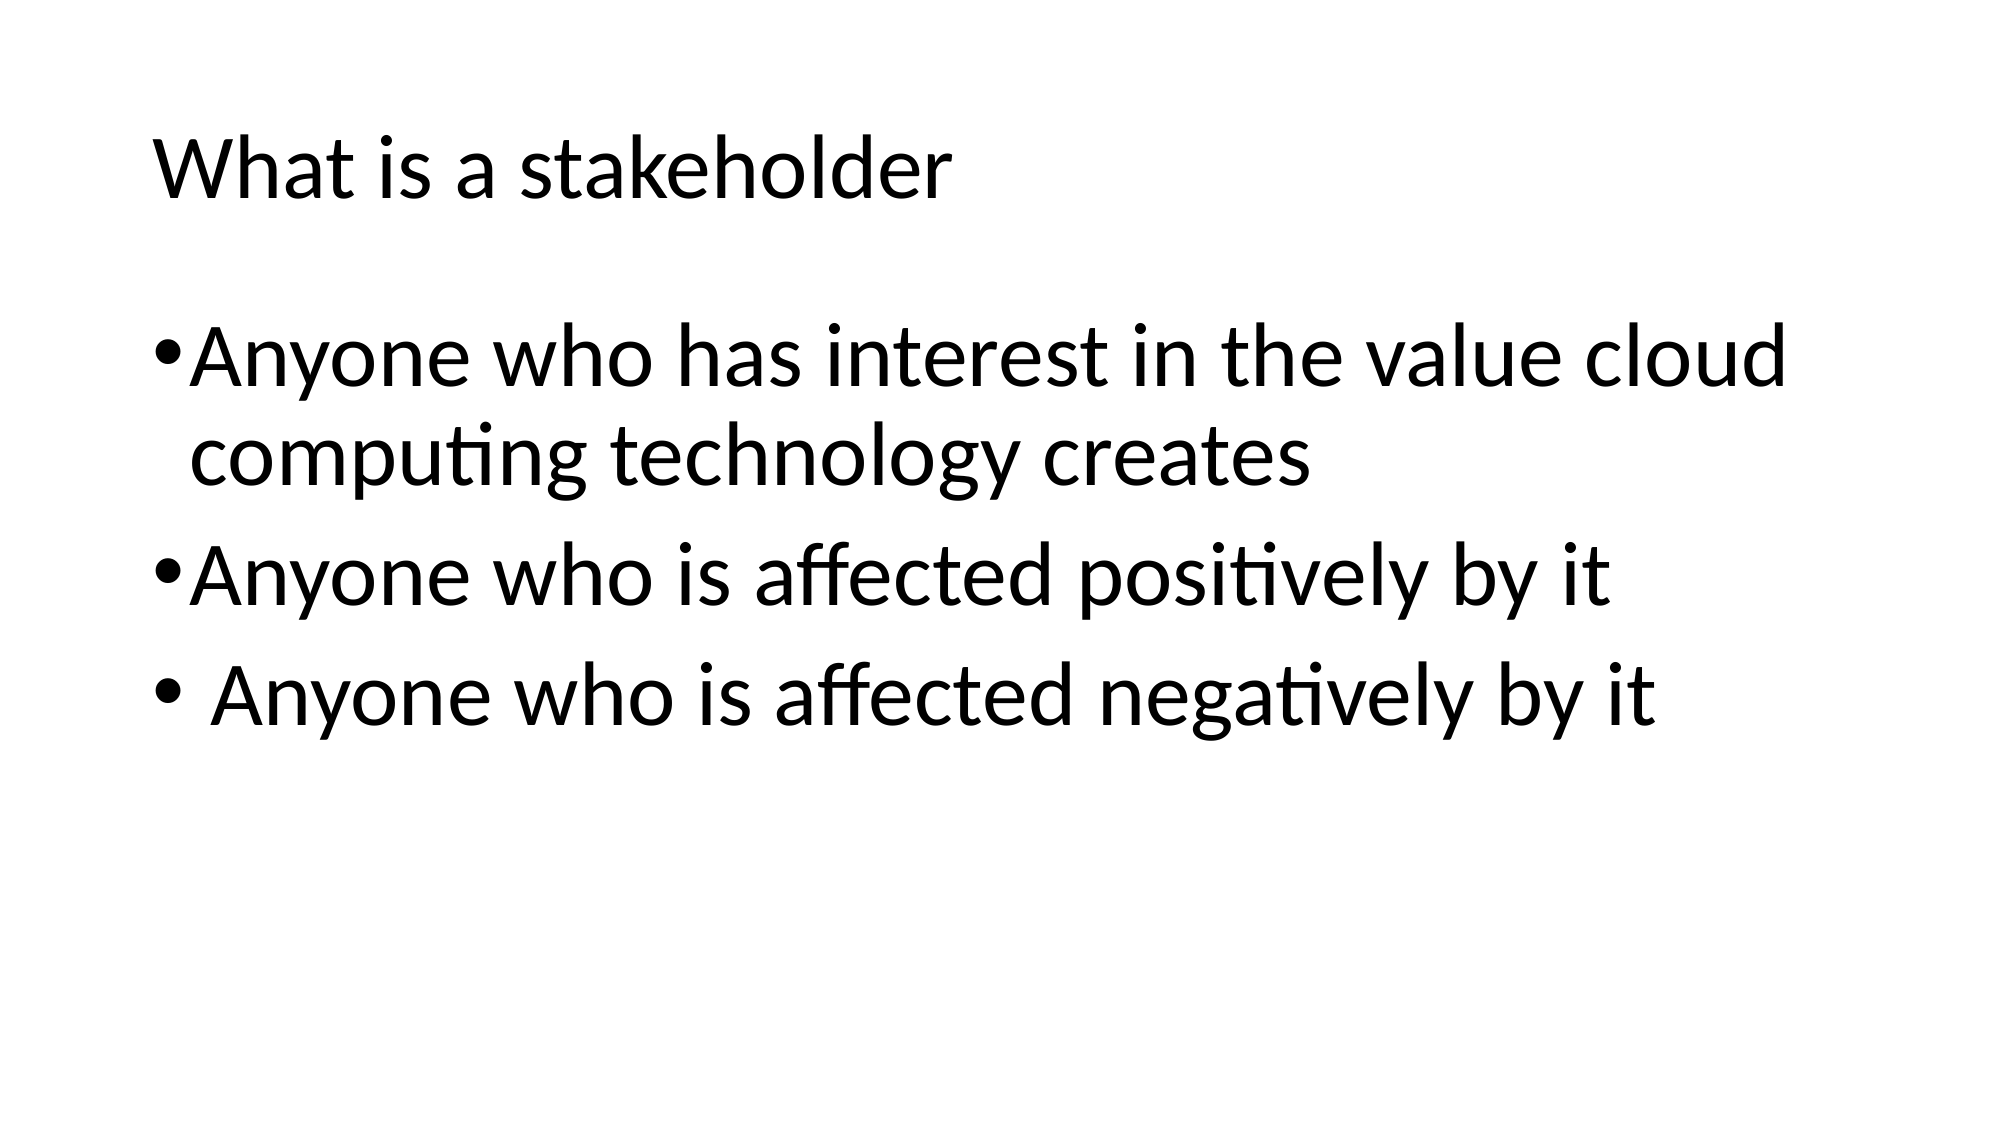

# What is a stakeholder
Anyone who has interest in the value cloud computing technology creates
Anyone who is affected positively by it
 Anyone who is affected negatively by it